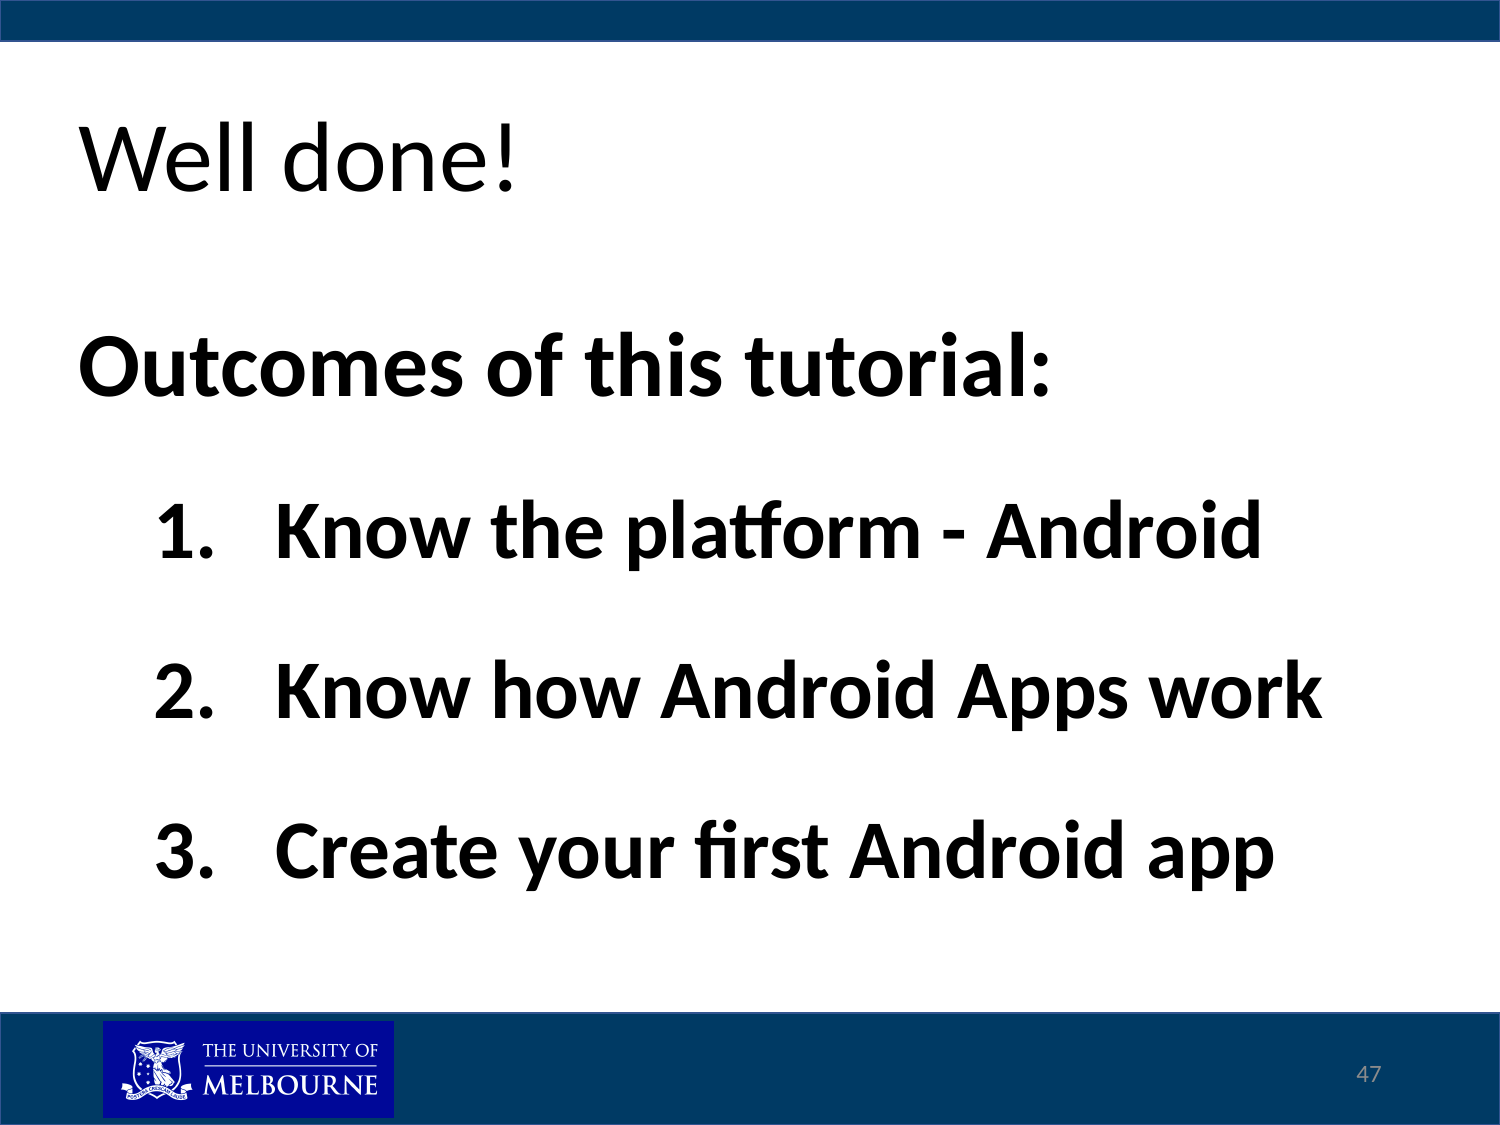

# Well done!
Outcomes of this tutorial:
Know the platform - Android
Know how Android Apps work
Create your first Android app

47